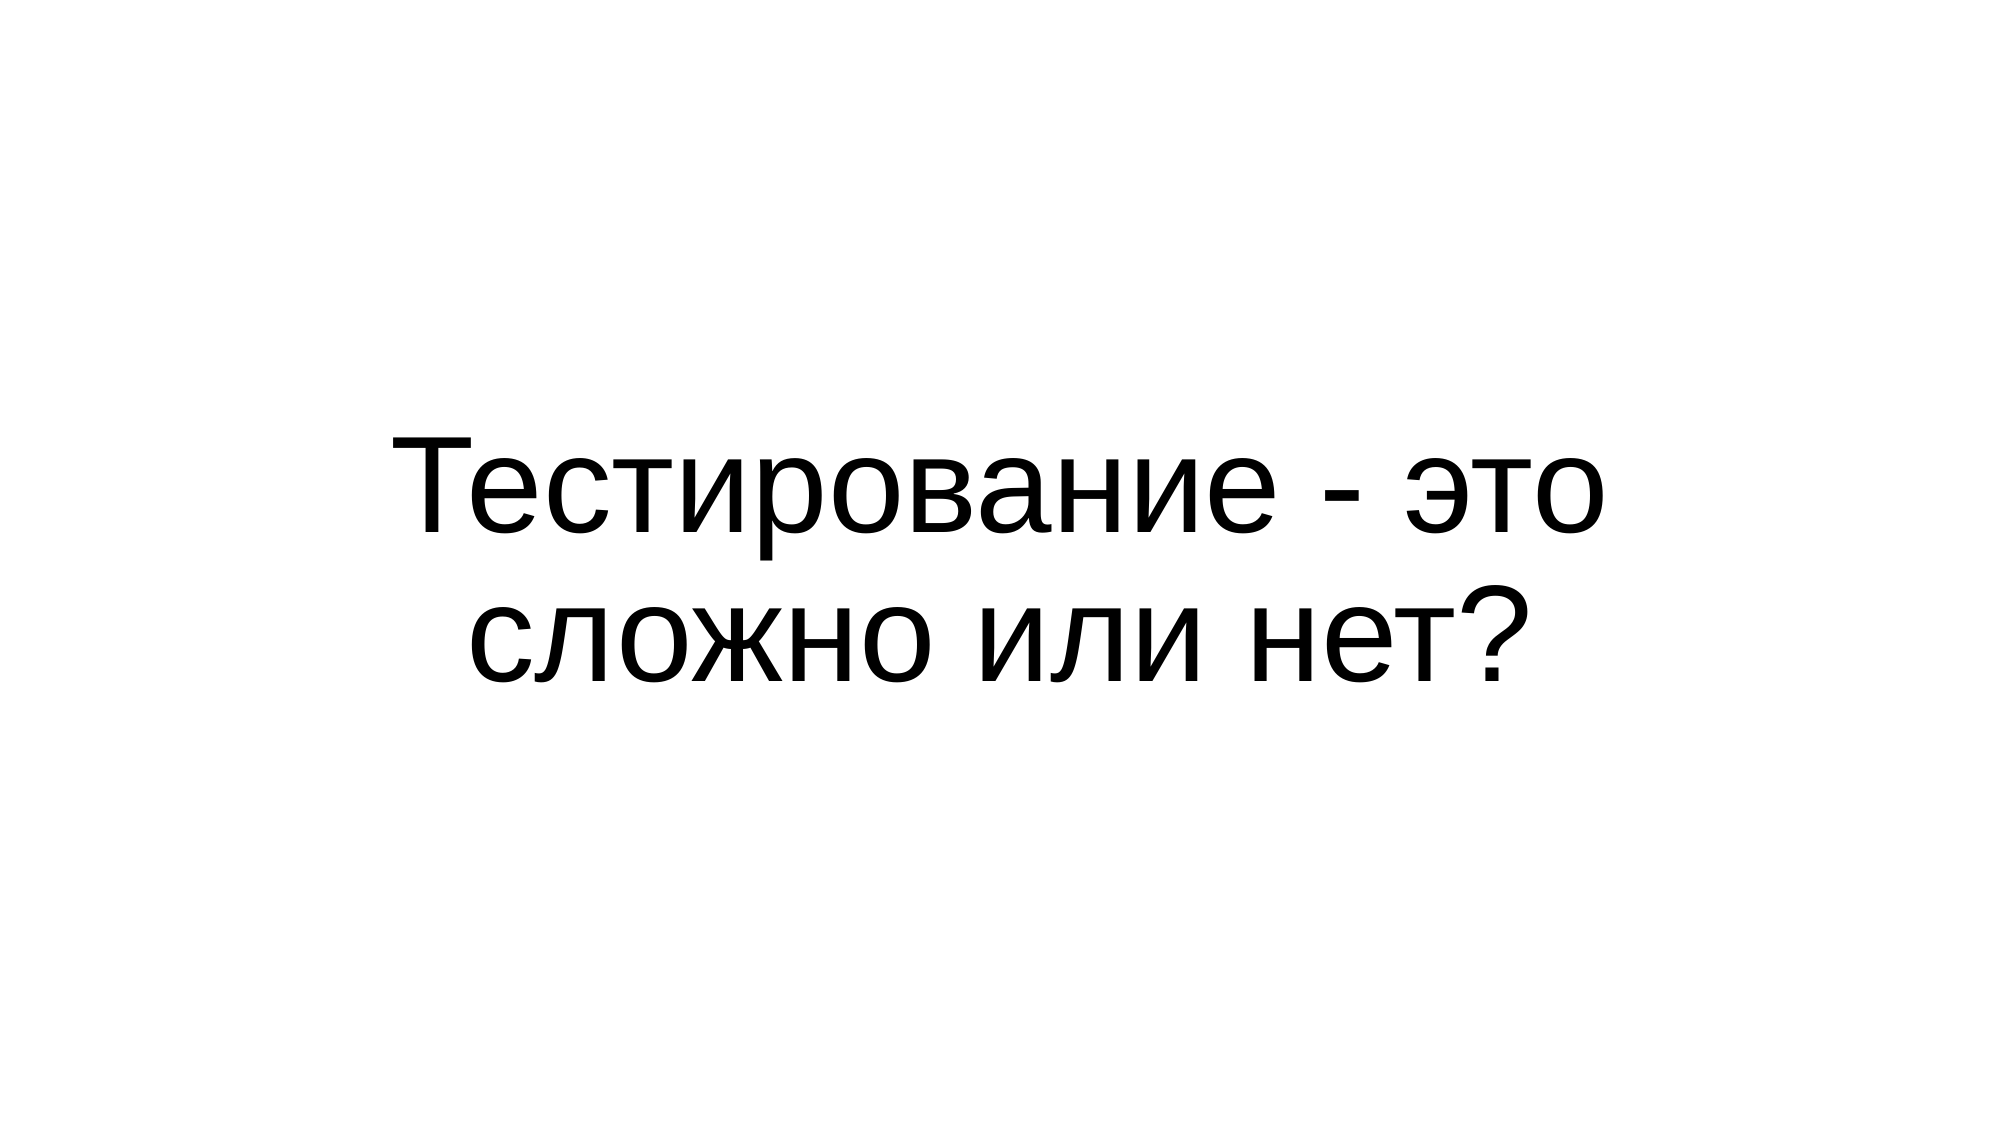

# Тестирование - это сложно или нет?